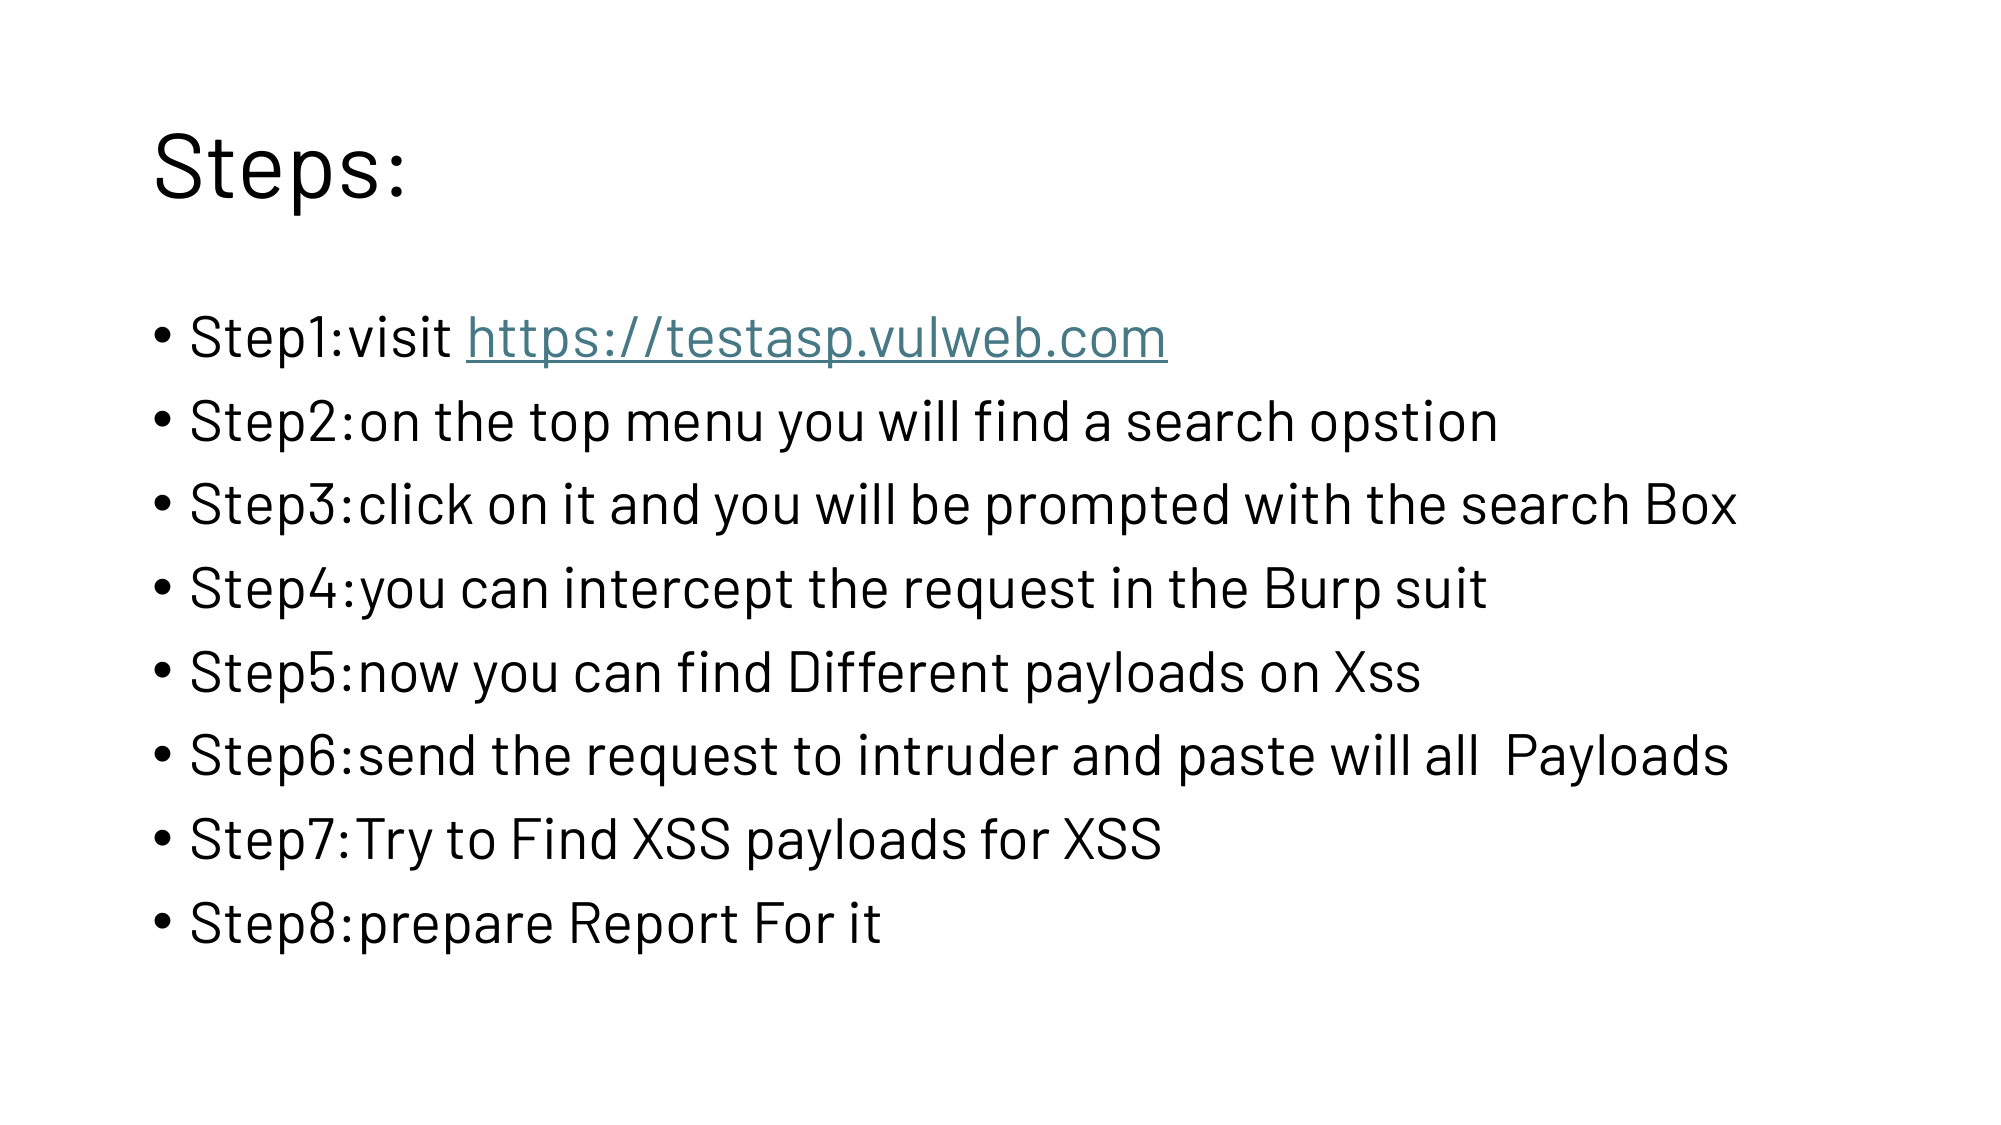

# Steps:
Step1:visit https://testasp.vulweb.com
Step2:on the top menu you will find a search opstion
Step3:click on it and you will be prompted with the search Box
Step4:you can intercept the request in the Burp suit
Step5:now you can find Different payloads on Xss
Step6:send the request to intruder and paste will all  Payloads
Step7:Try to Find XSS payloads for XSS
Step8:prepare Report For it